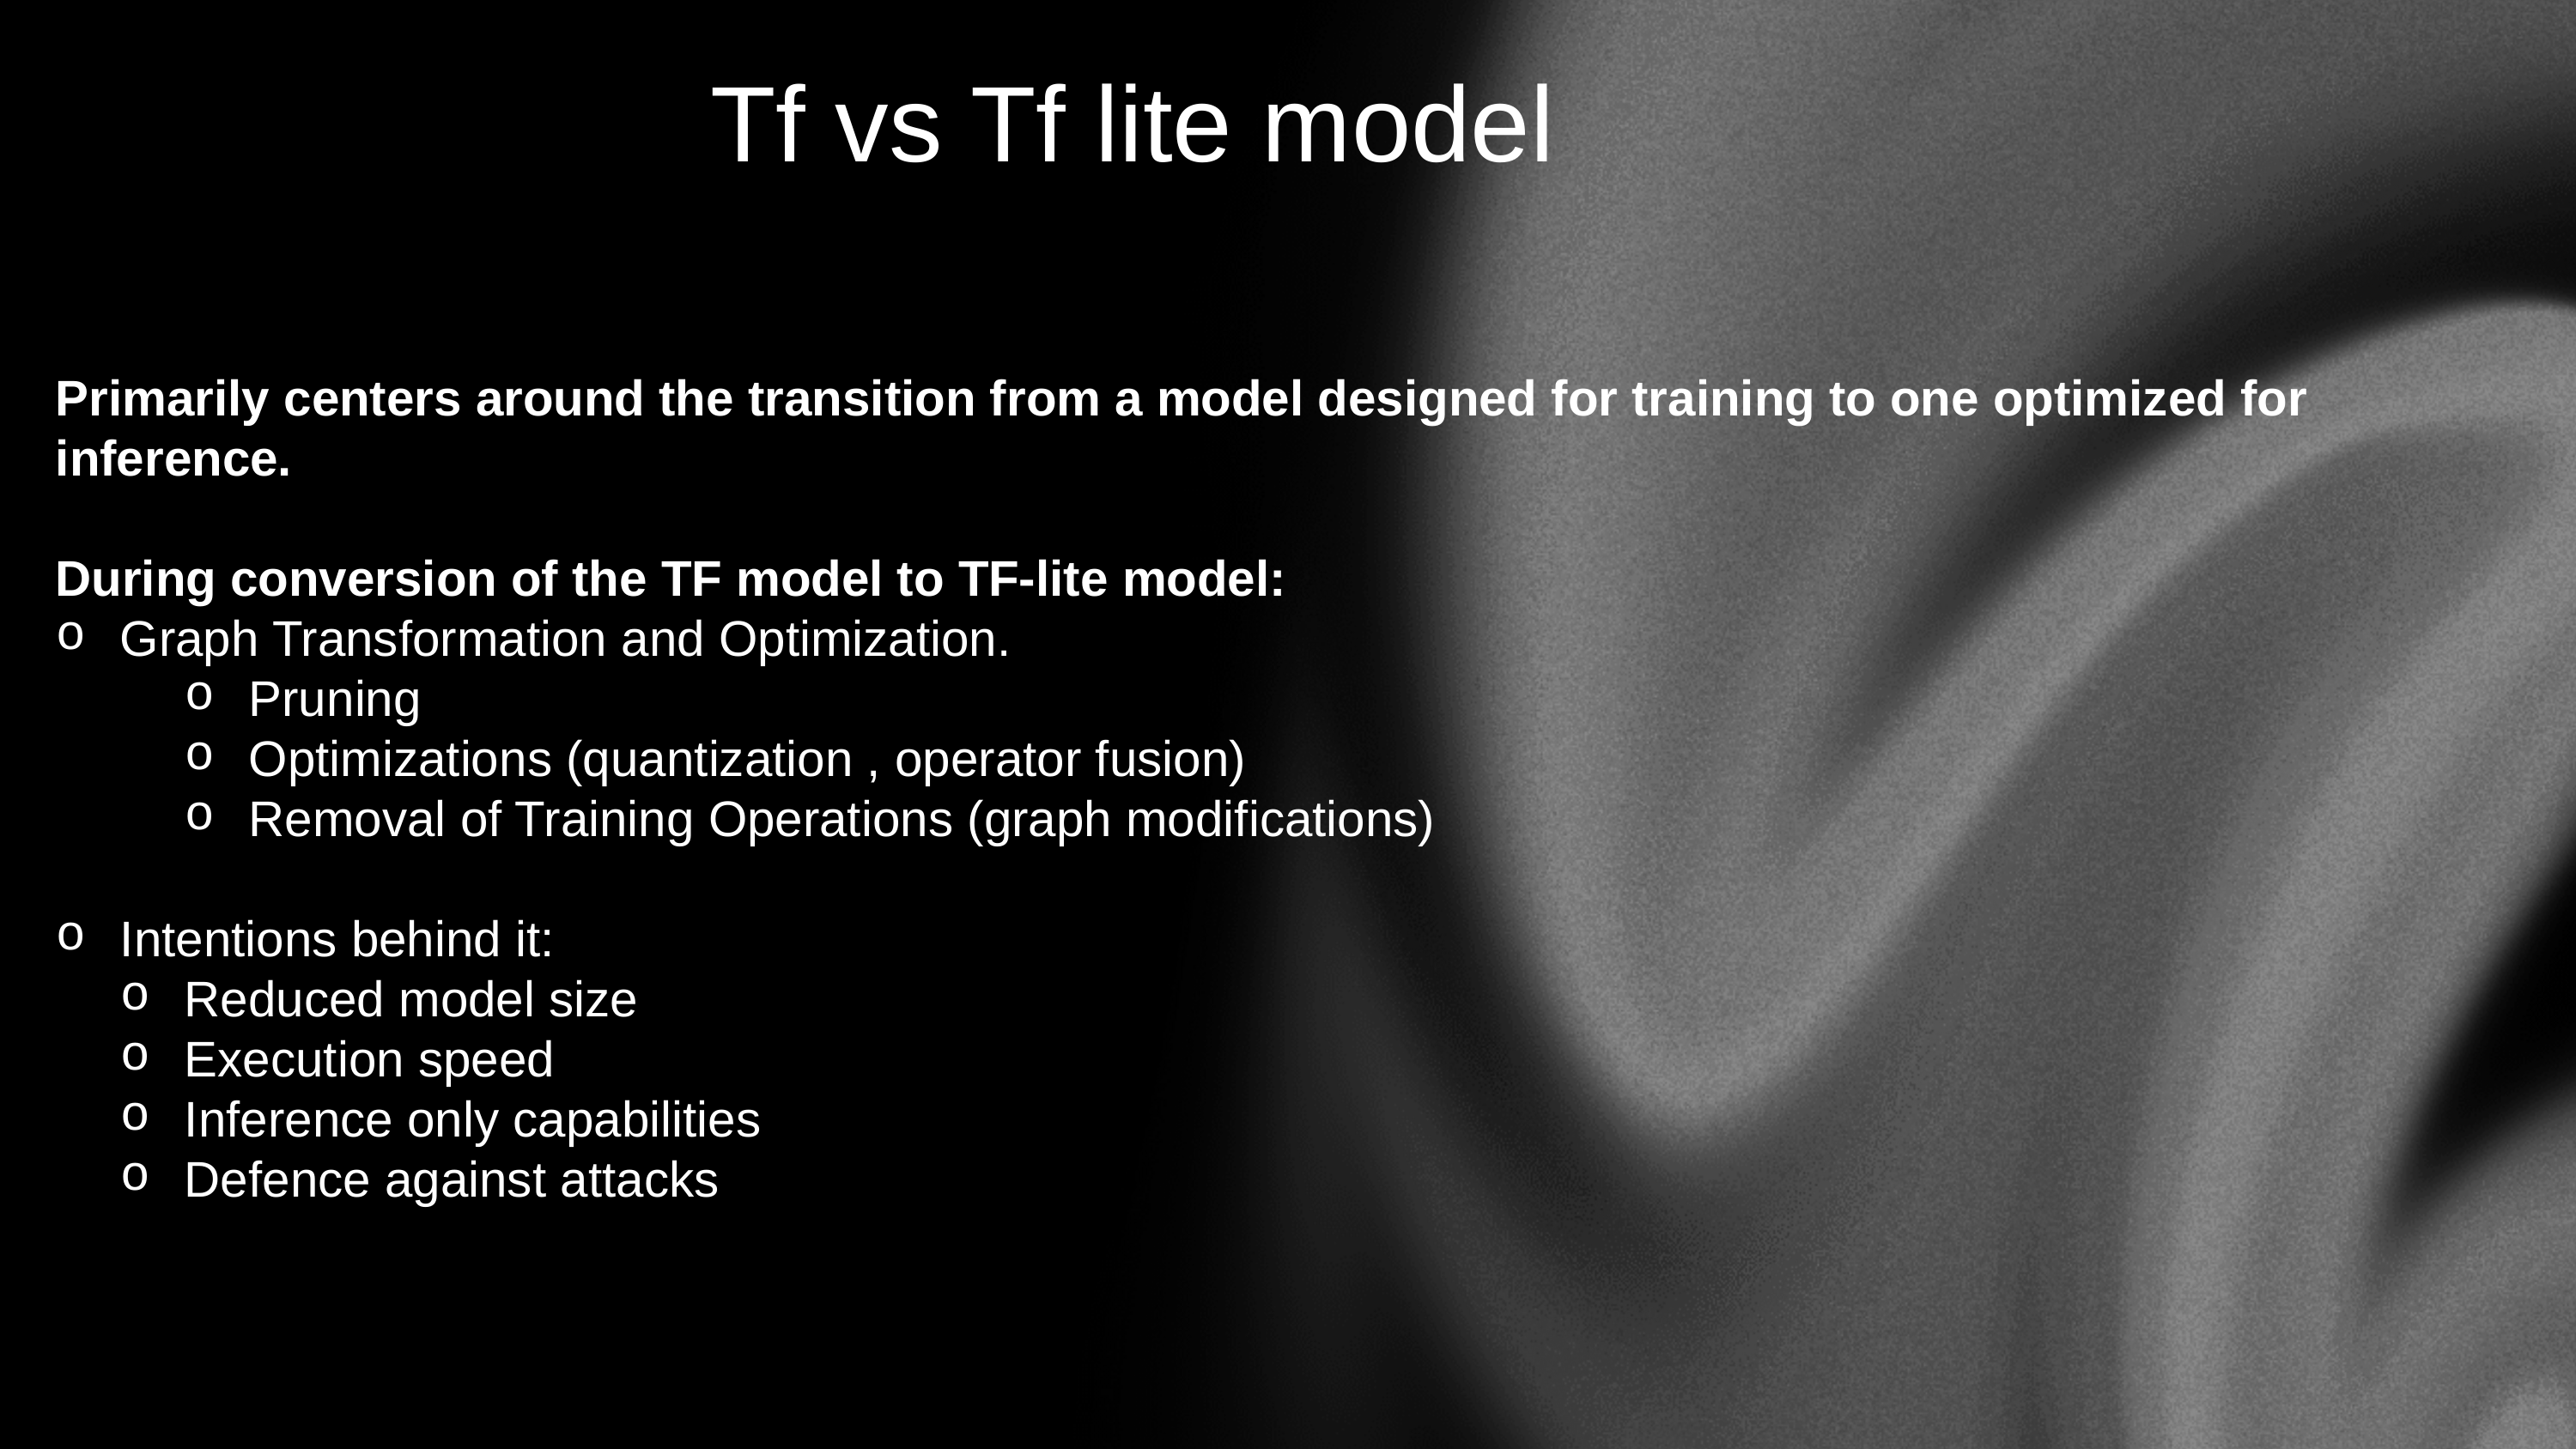

Tf vs Tf lite model
Primarily centers around the transition from a model designed for training to one optimized for inference.

During conversion of the TF model to TF-lite model:
Graph Transformation and Optimization.
Pruning
Optimizations (quantization , operator fusion)
Removal of Training Operations (graph modifications)

Intentions behind it:
Reduced model size
Execution speed
Inference only capabilities
Defence against attacks